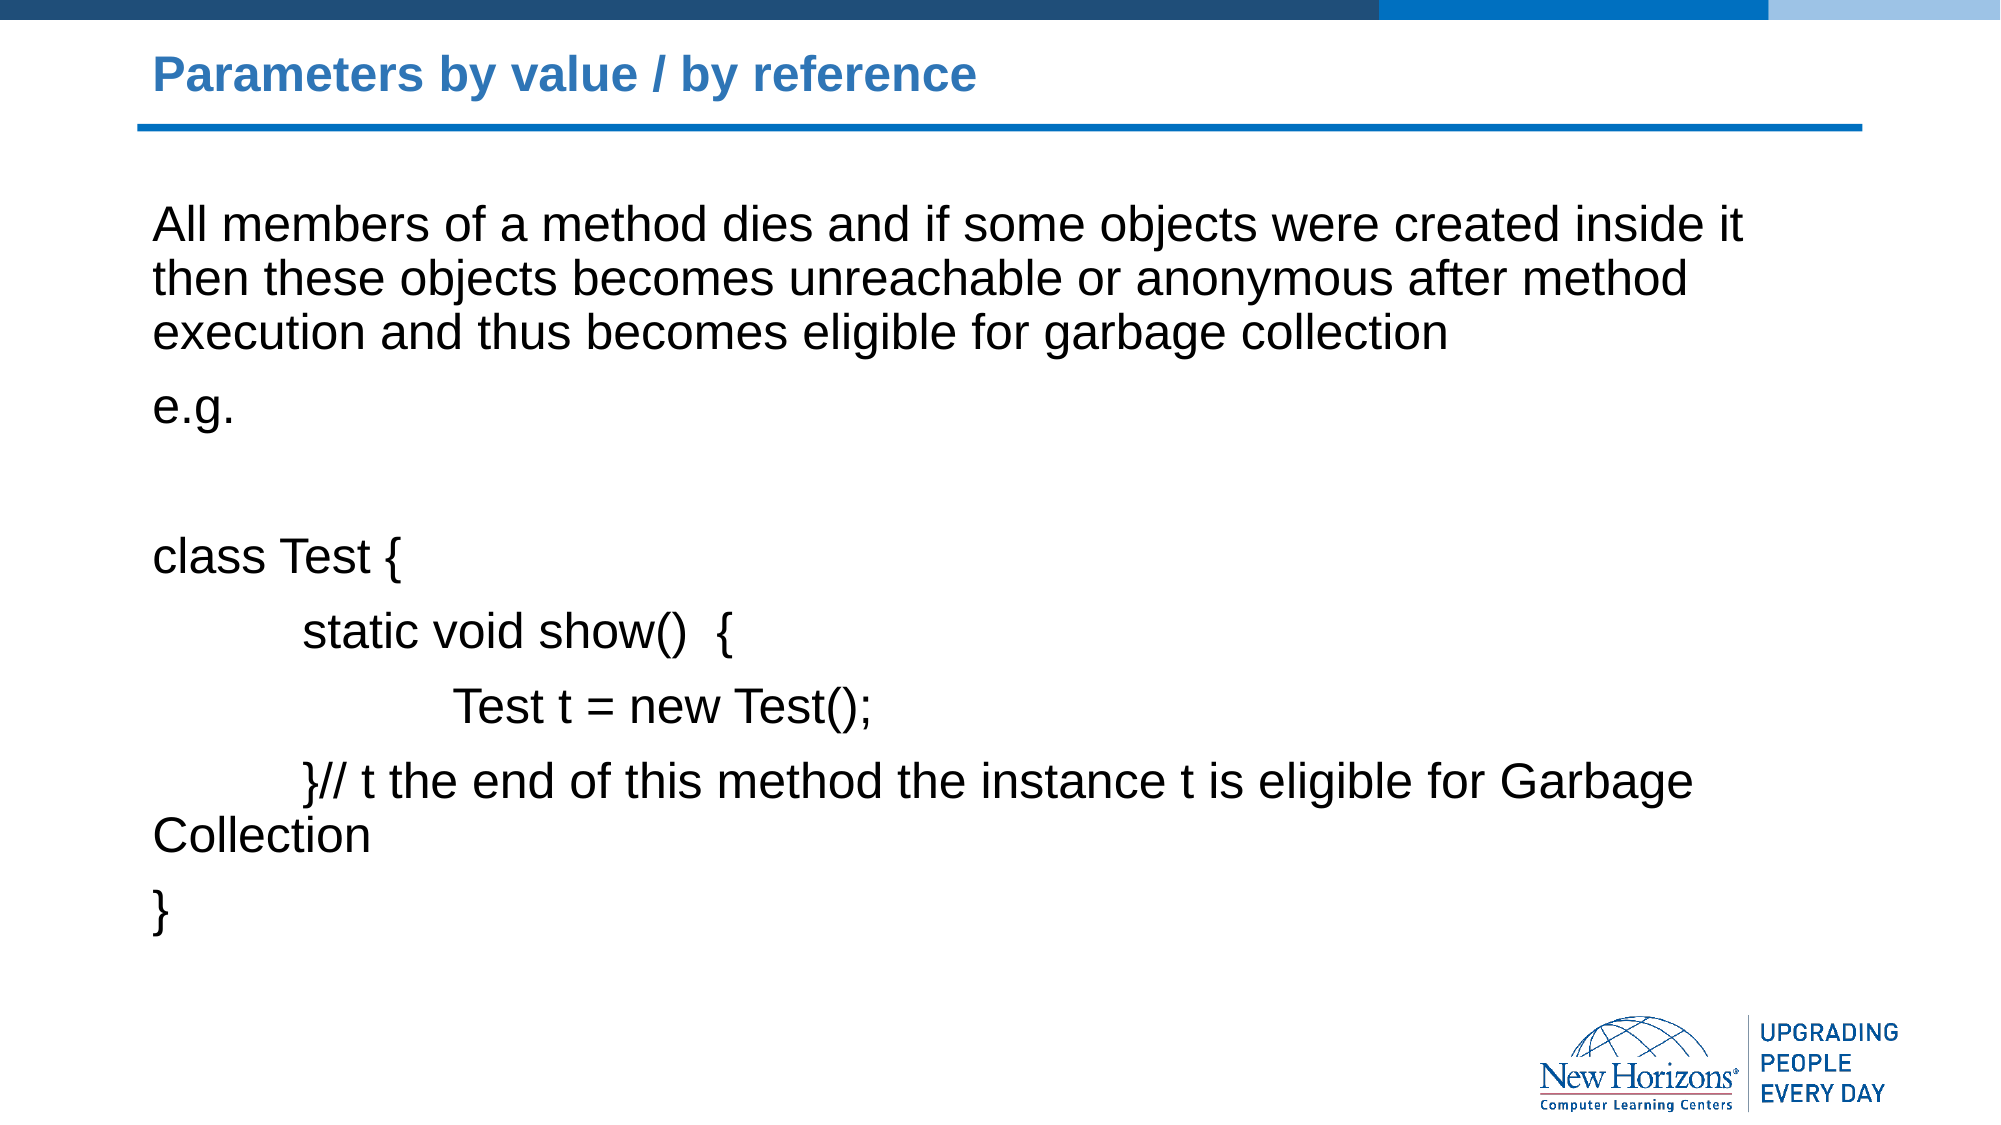

# Parameters by value / by reference
All members of a method dies and if some objects were created inside it then these objects becomes unreachable or anonymous after method execution and thus becomes eligible for garbage collection
e.g.

class Test {
	static void show()  {
		Test t = new Test();
	}// t the end of this method the instance t is eligible for Garbage Collection
}